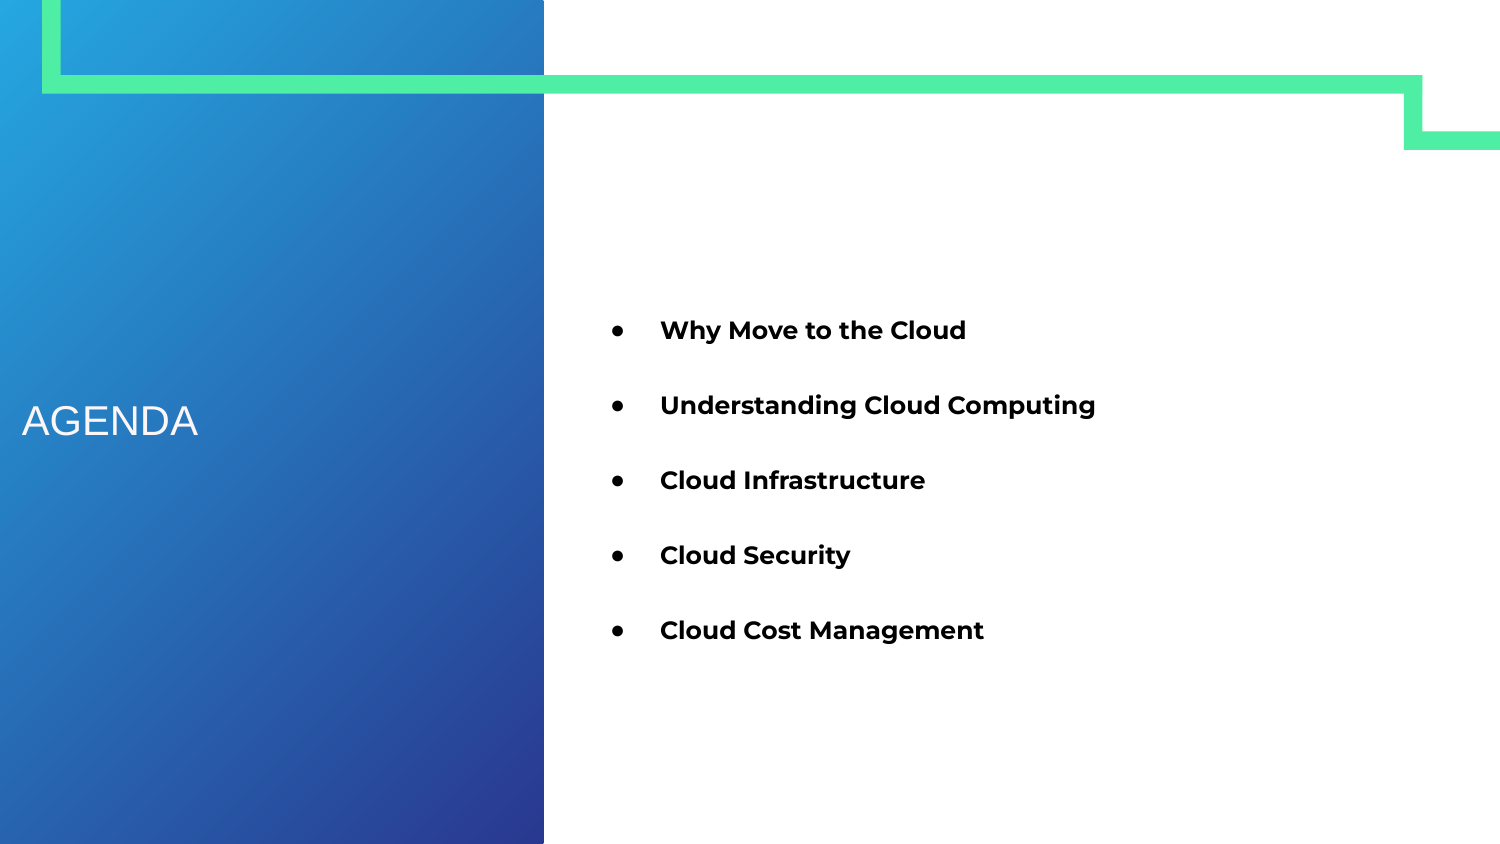

Why Move to the Cloud
Understanding Cloud Computing
Cloud Infrastructure
Cloud Security
Cloud Cost Management
# AGENDA